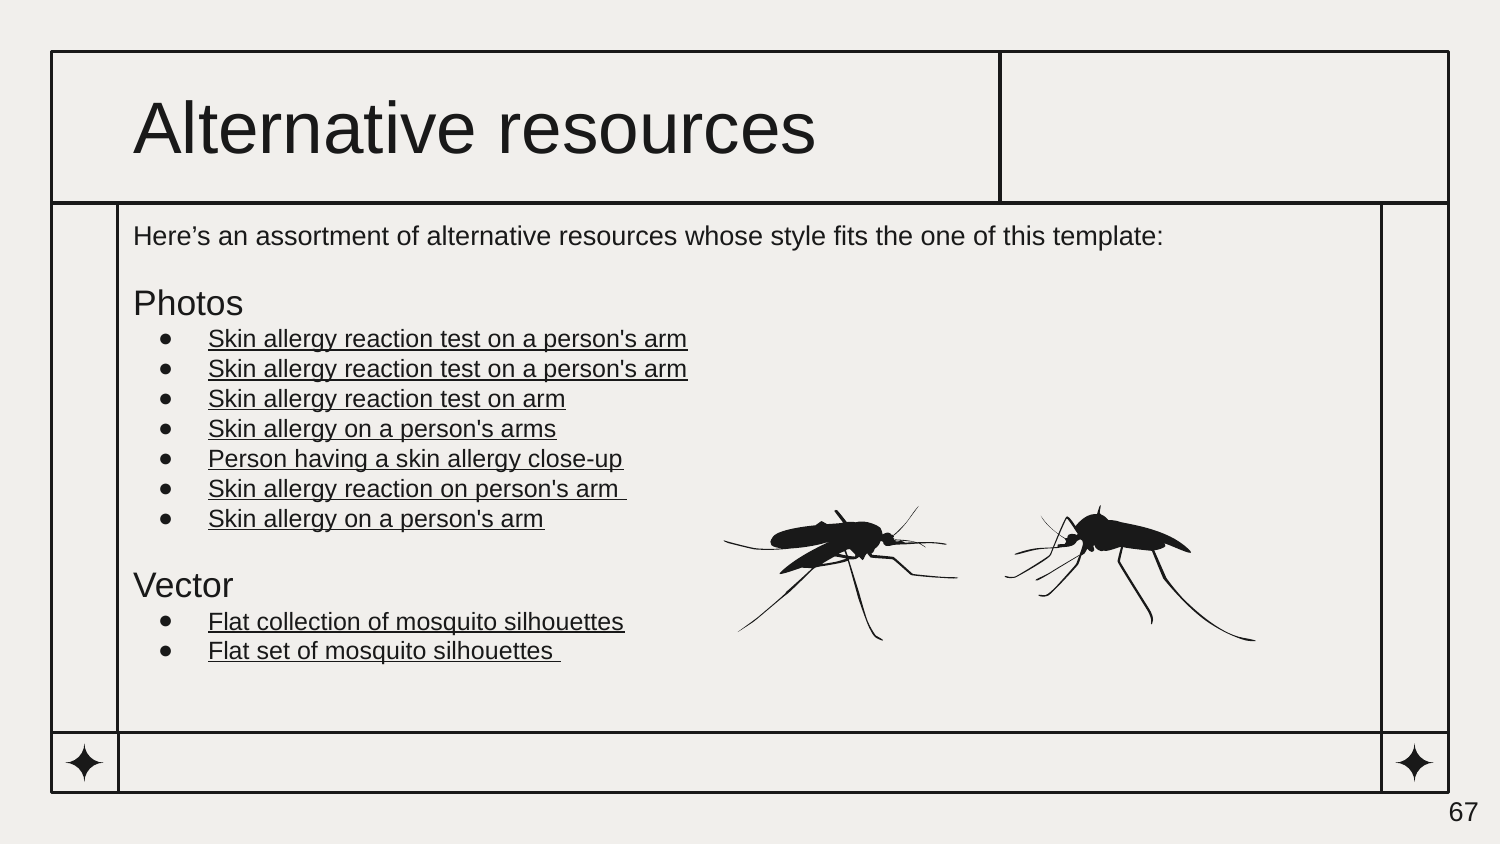

# Alternative resources
Here’s an assortment of alternative resources whose style fits the one of this template:

Photos
Skin allergy reaction test on a person's arm
Skin allergy reaction test on a person's arm
Skin allergy reaction test on arm
Skin allergy on a person's arms
Person having a skin allergy close-up
Skin allergy reaction on person's arm
Skin allergy on a person's arm

Vector
Flat collection of mosquito silhouettes
Flat set of mosquito silhouettes

67